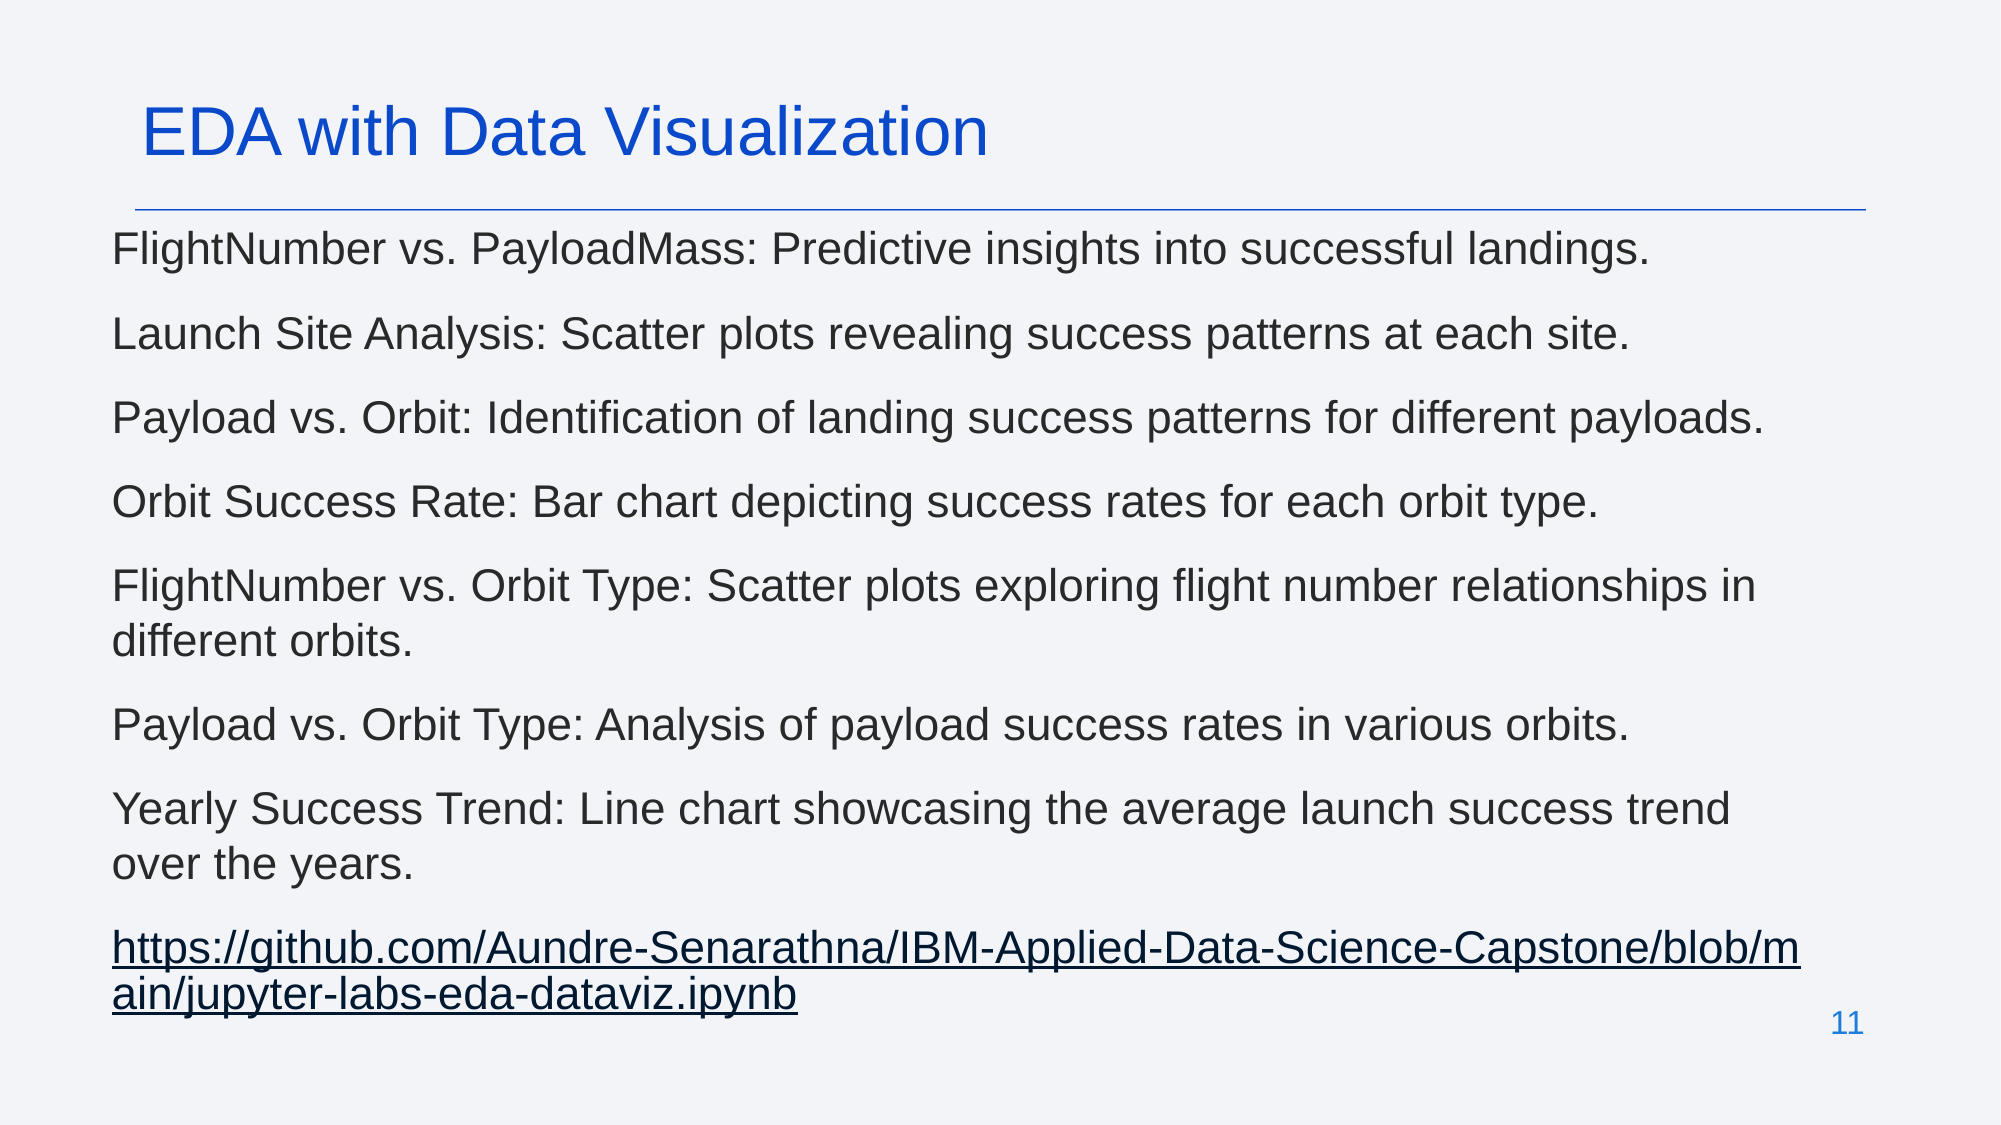

EDA with Data Visualization
FlightNumber vs. PayloadMass: Predictive insights into successful landings.
Launch Site Analysis: Scatter plots revealing success patterns at each site.
Payload vs. Orbit: Identification of landing success patterns for different payloads.
Orbit Success Rate: Bar chart depicting success rates for each orbit type.
FlightNumber vs. Orbit Type: Scatter plots exploring flight number relationships in different orbits.
Payload vs. Orbit Type: Analysis of payload success rates in various orbits.
Yearly Success Trend: Line chart showcasing the average launch success trend over the years.
https://github.com/Aundre-Senarathna/IBM-Applied-Data-Science-Capstone/blob/main/jupyter-labs-eda-dataviz.ipynb

11